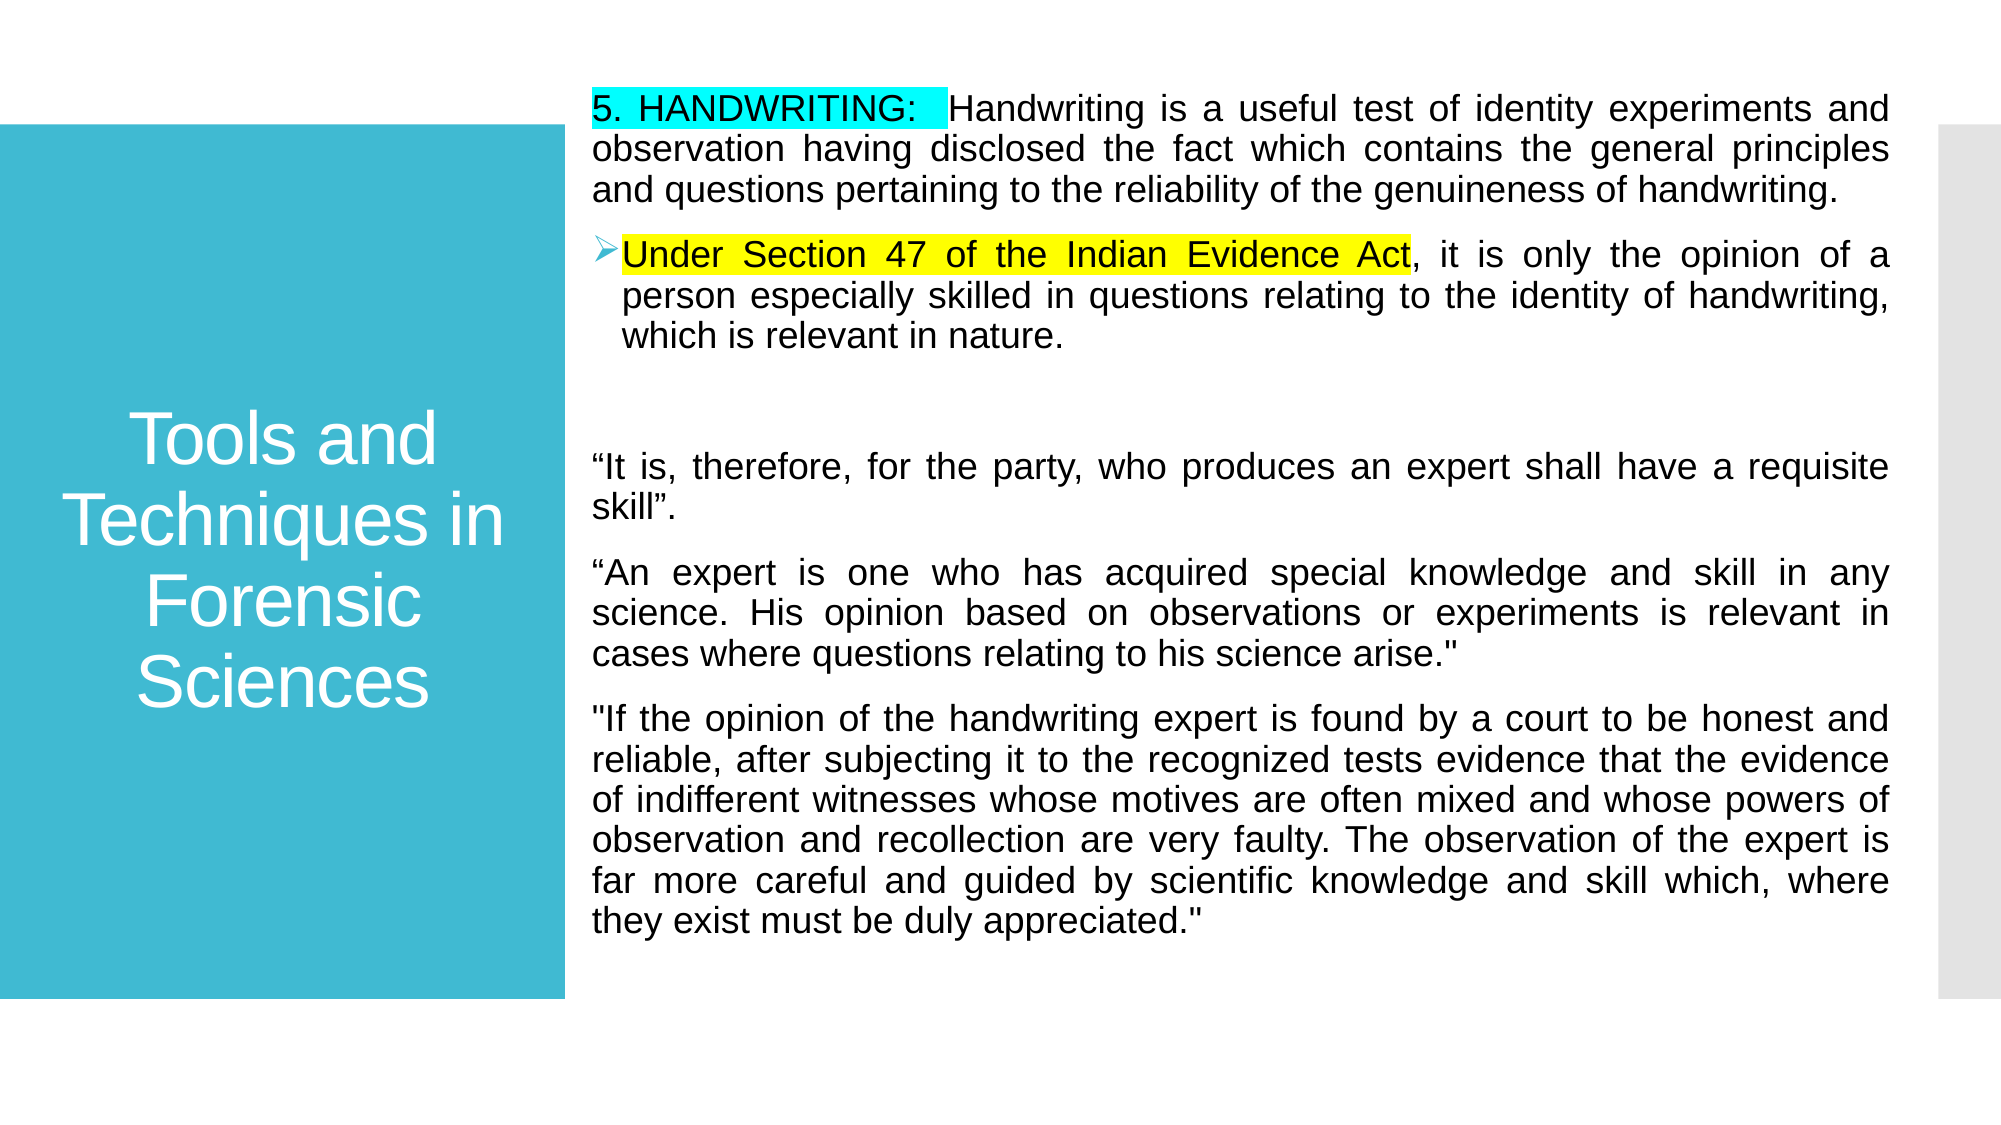

# Tools and Techniques in Forensic Sciences
5. HANDWRITING:  Handwriting is a useful test of identity experiments and observation having disclosed the fact which contains the general principles and questions pertaining to the reliability of the genuineness of handwriting.
Under Section 47 of the Indian Evidence Act, it is only the opinion of a person especially skilled in questions relating to the identity of handwriting, which is relevant in nature.

“It is, therefore, for the party, who produces an expert shall have a requisite skill”.
“An expert is one who has acquired special knowledge and skill in any science. His opinion based on observations or experiments is relevant in cases where questions relating to his science arise."
"If the opinion of the handwriting expert is found by a court to be honest and reliable, after subjecting it to the recognized tests evidence that the evidence of indifferent witnesses whose motives are often mixed and whose powers of observation and recollection are very faulty. The observation of the expert is far more careful and guided by scientific knowledge and skill which, where they exist must be duly appreciated."